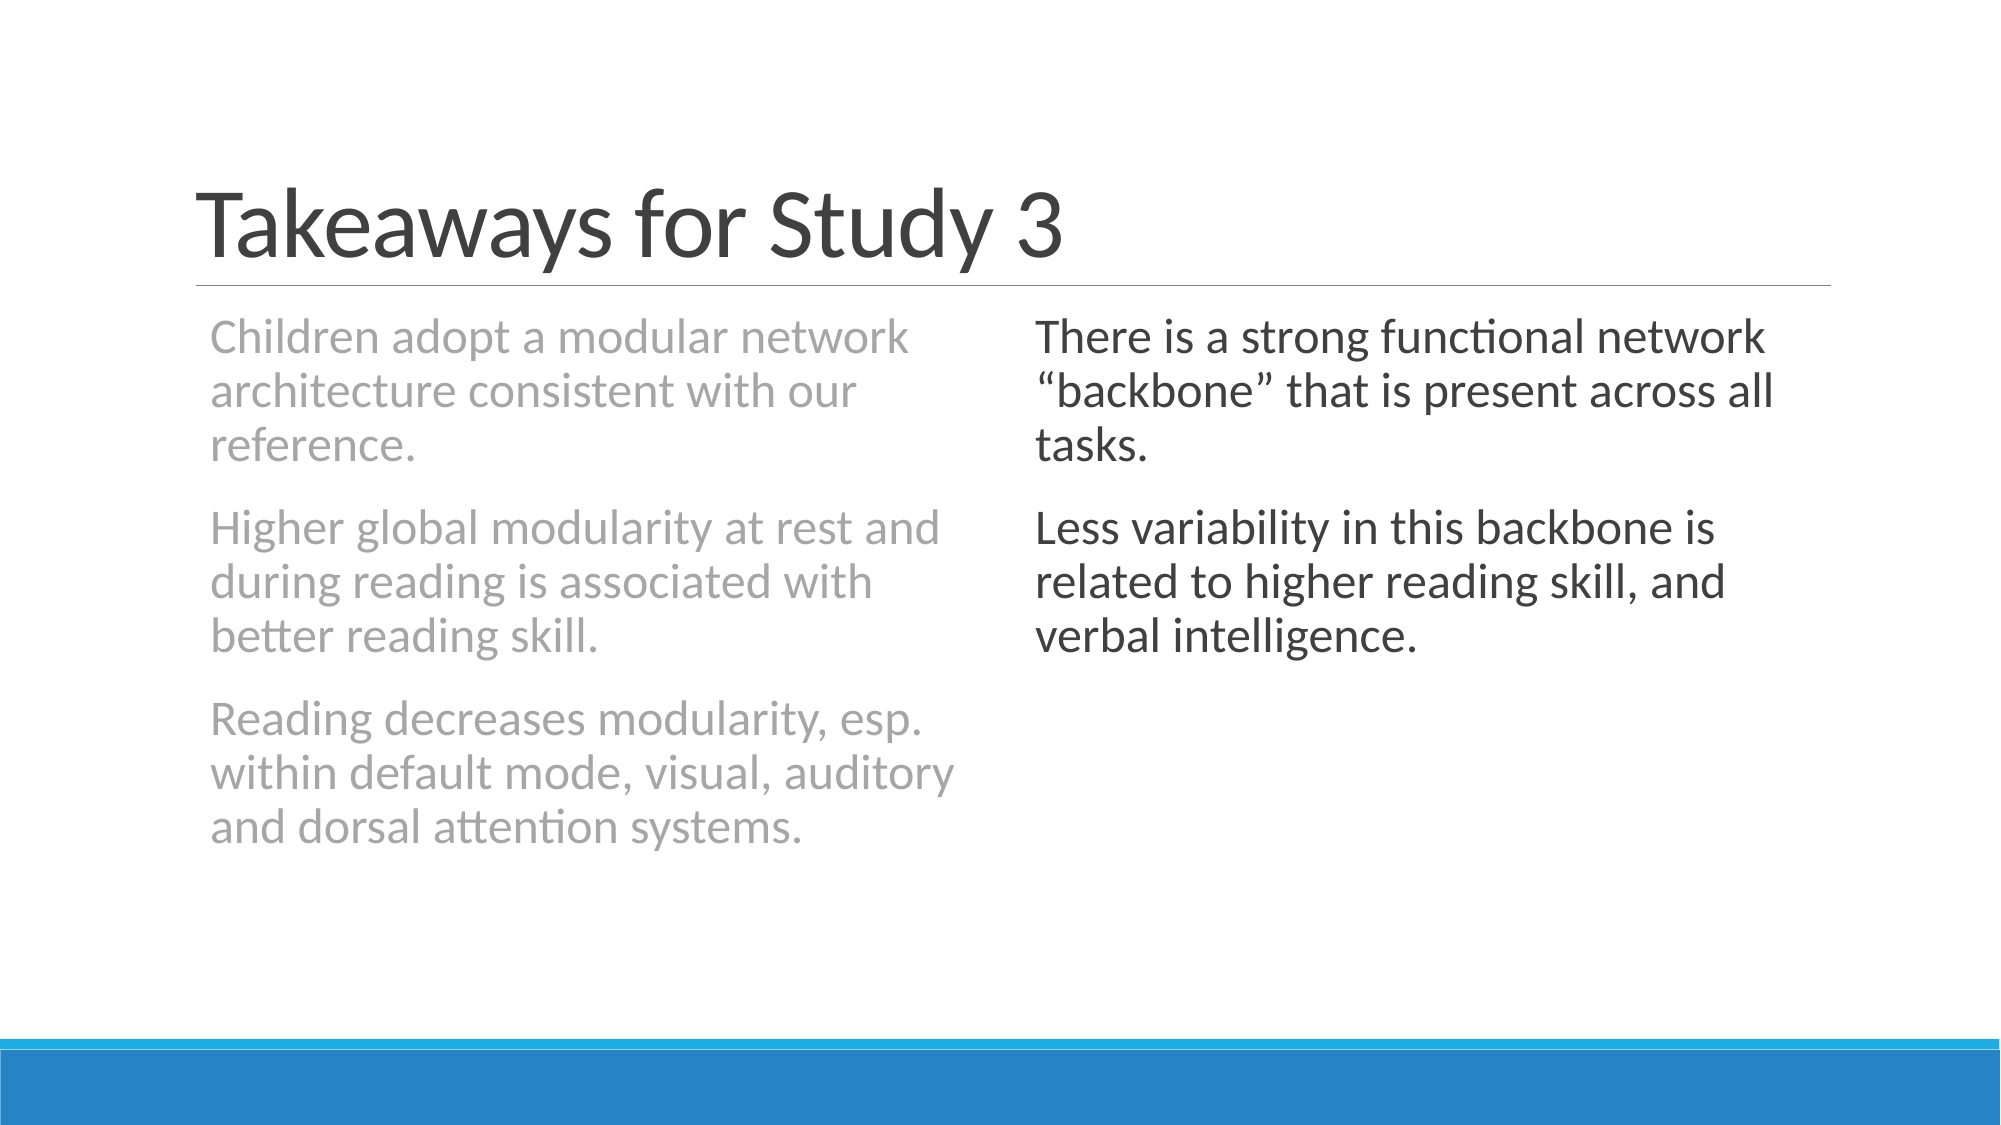

# Takeaways for Study 3
There is a strong functional network “backbone” that is present across all tasks.
Less variability in this backbone is related to higher reading skill, and verbal intelligence.
Children adopt a modular network architecture consistent with our reference.
Higher global modularity at rest and during reading is associated with better reading skill.
Reading decreases modularity, esp. within default mode, visual, auditory and dorsal attention systems.